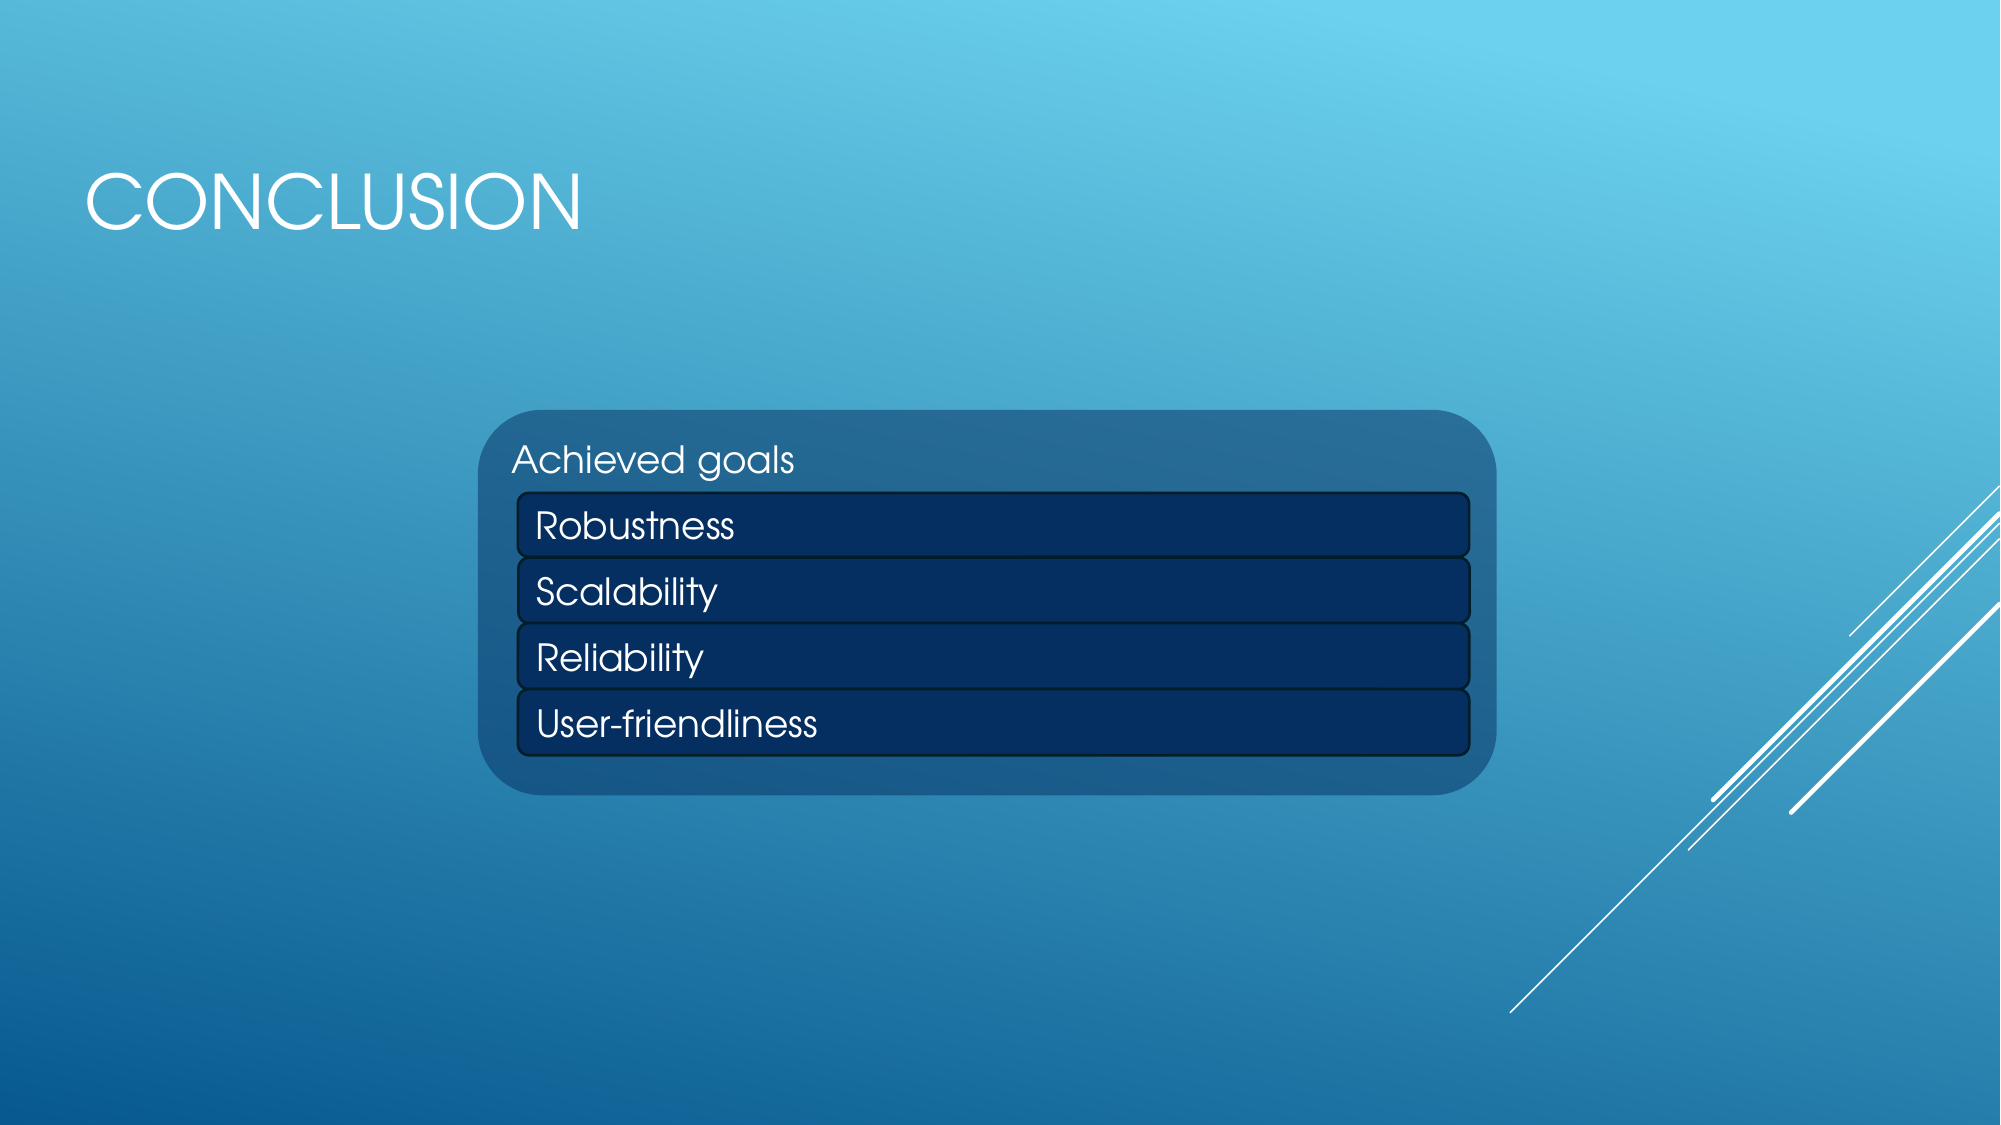

# CONCLUSION
Achieved goals
Robustness
Scalability
Reliability
User-friendliness